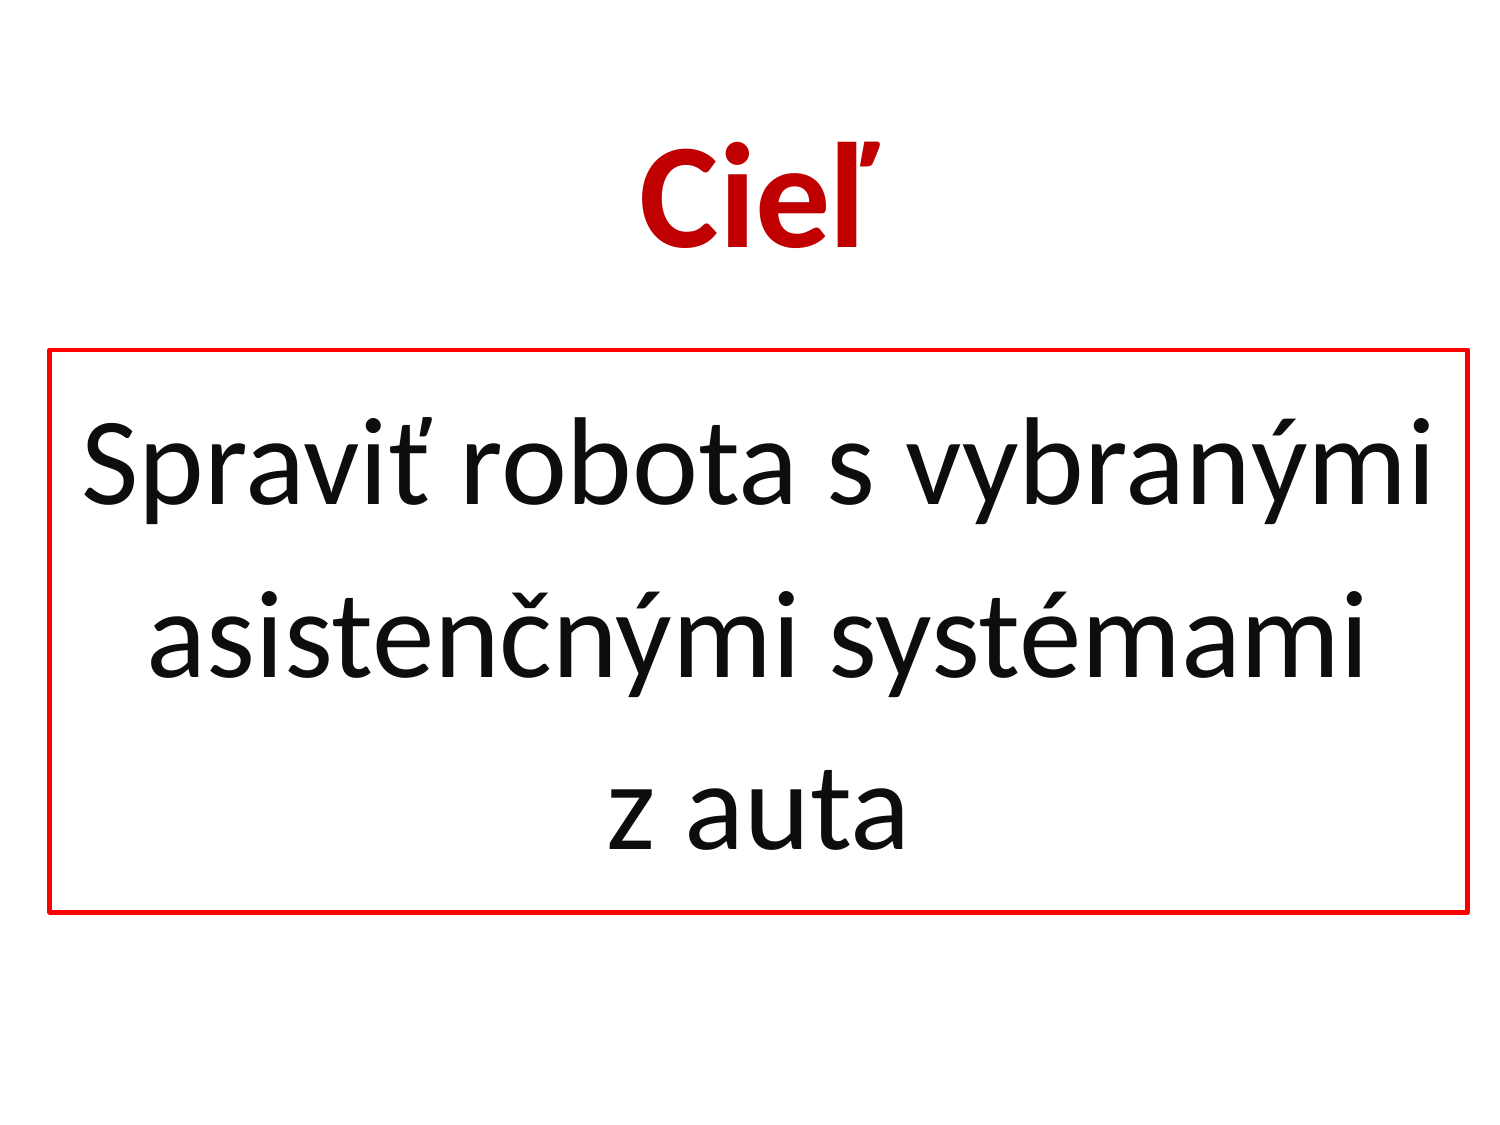

Cieľ
Spraviť robota s vybranými asistenčnými systémami z auta